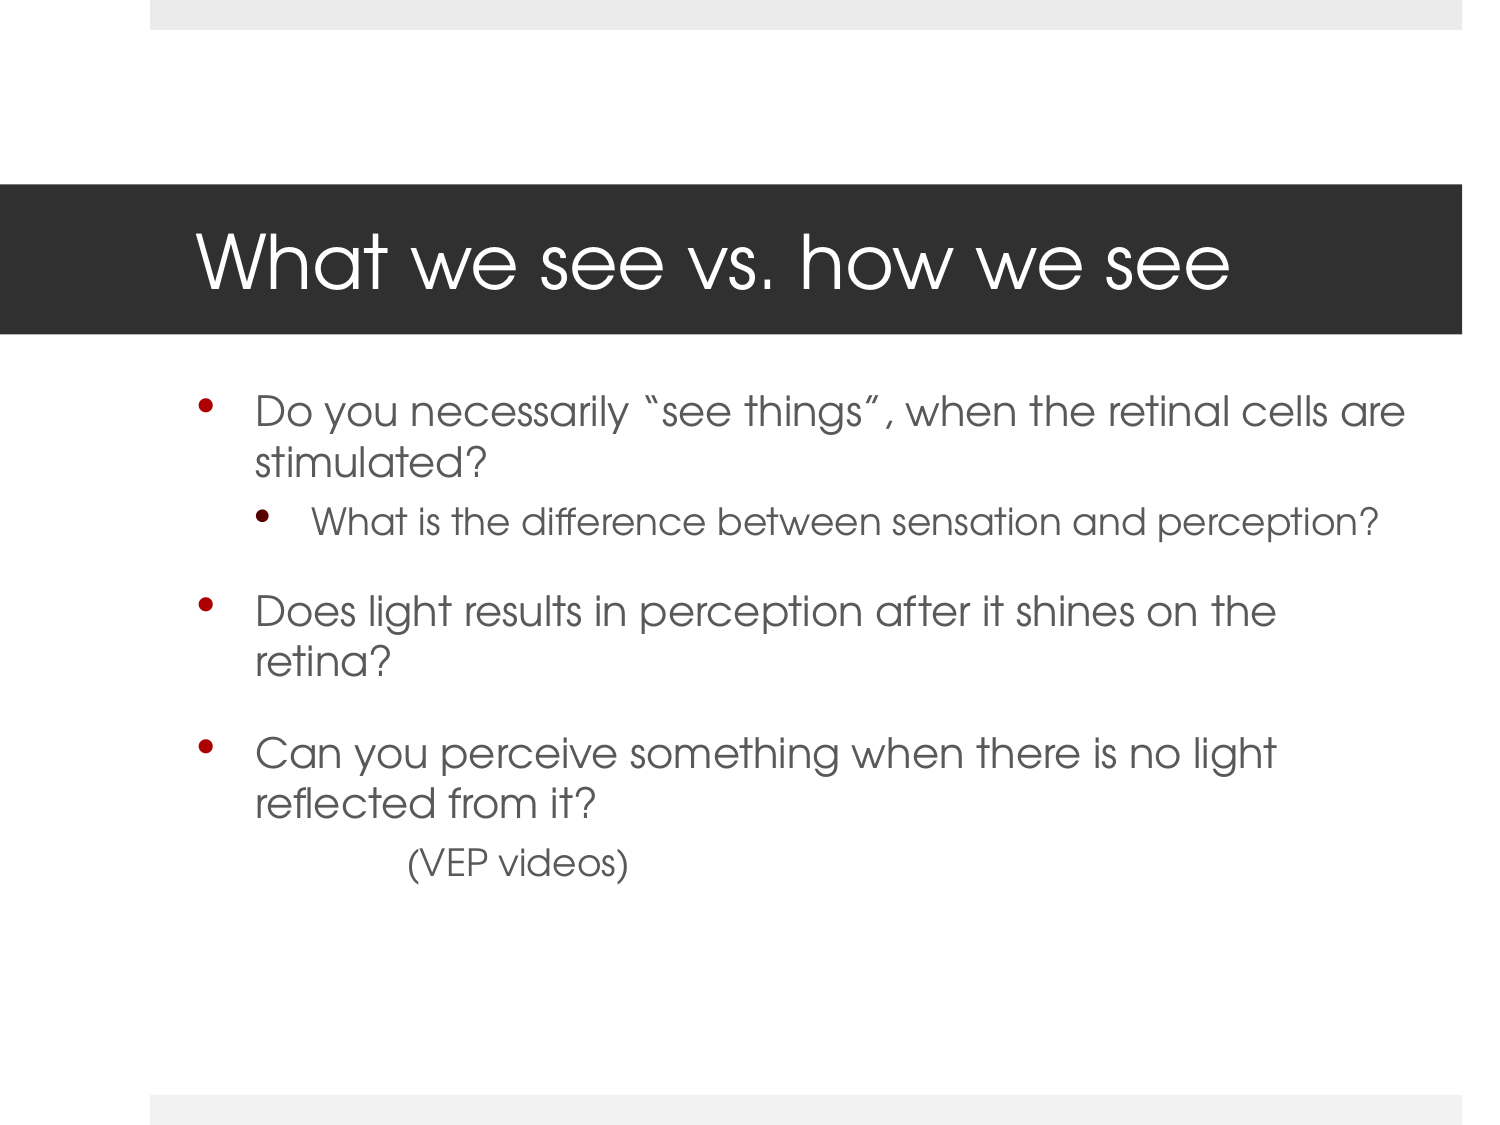

# What we see vs. how we see
Do you necessarily “see things”, when the retinal cells are stimulated?
What is the difference between sensation and perception?
Does light results in perception after it shines on the retina?
Can you perceive something when there is no light reflected from it?
	(VEP videos)